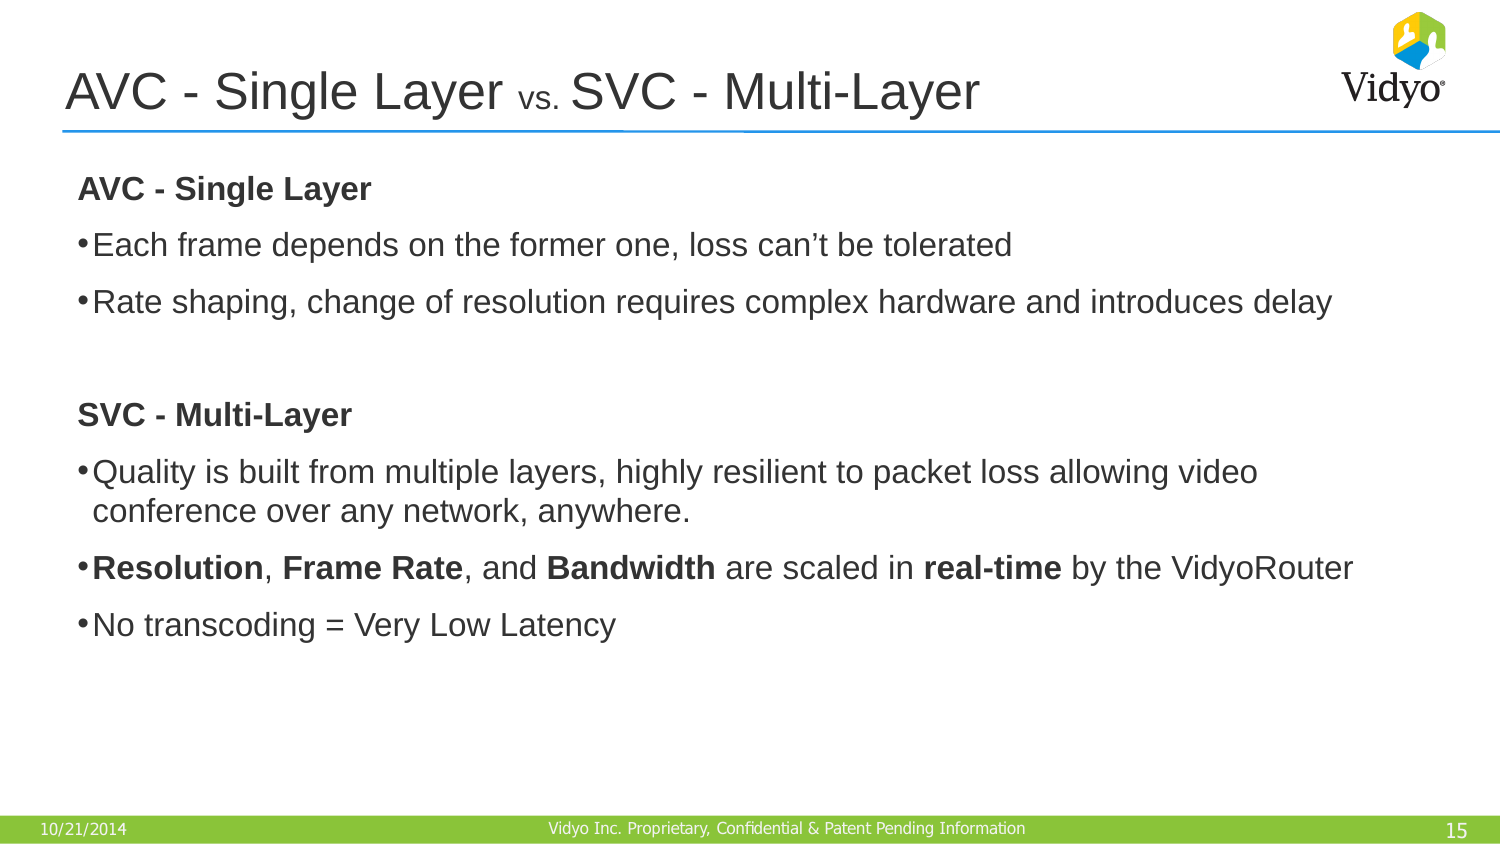

AVC - Single Layer vs. SVC - Multi-Layer
AVC - Single Layer
Each frame depends on the former one, loss can’t be tolerated
Rate shaping, change of resolution requires complex hardware and introduces delay

SVC - Multi-Layer
Quality is built from multiple layers, highly resilient to packet loss allowing video conference over any network, anywhere.
Resolution, Frame Rate, and Bandwidth are scaled in real-time by the VidyoRouter
No transcoding = Very Low Latency